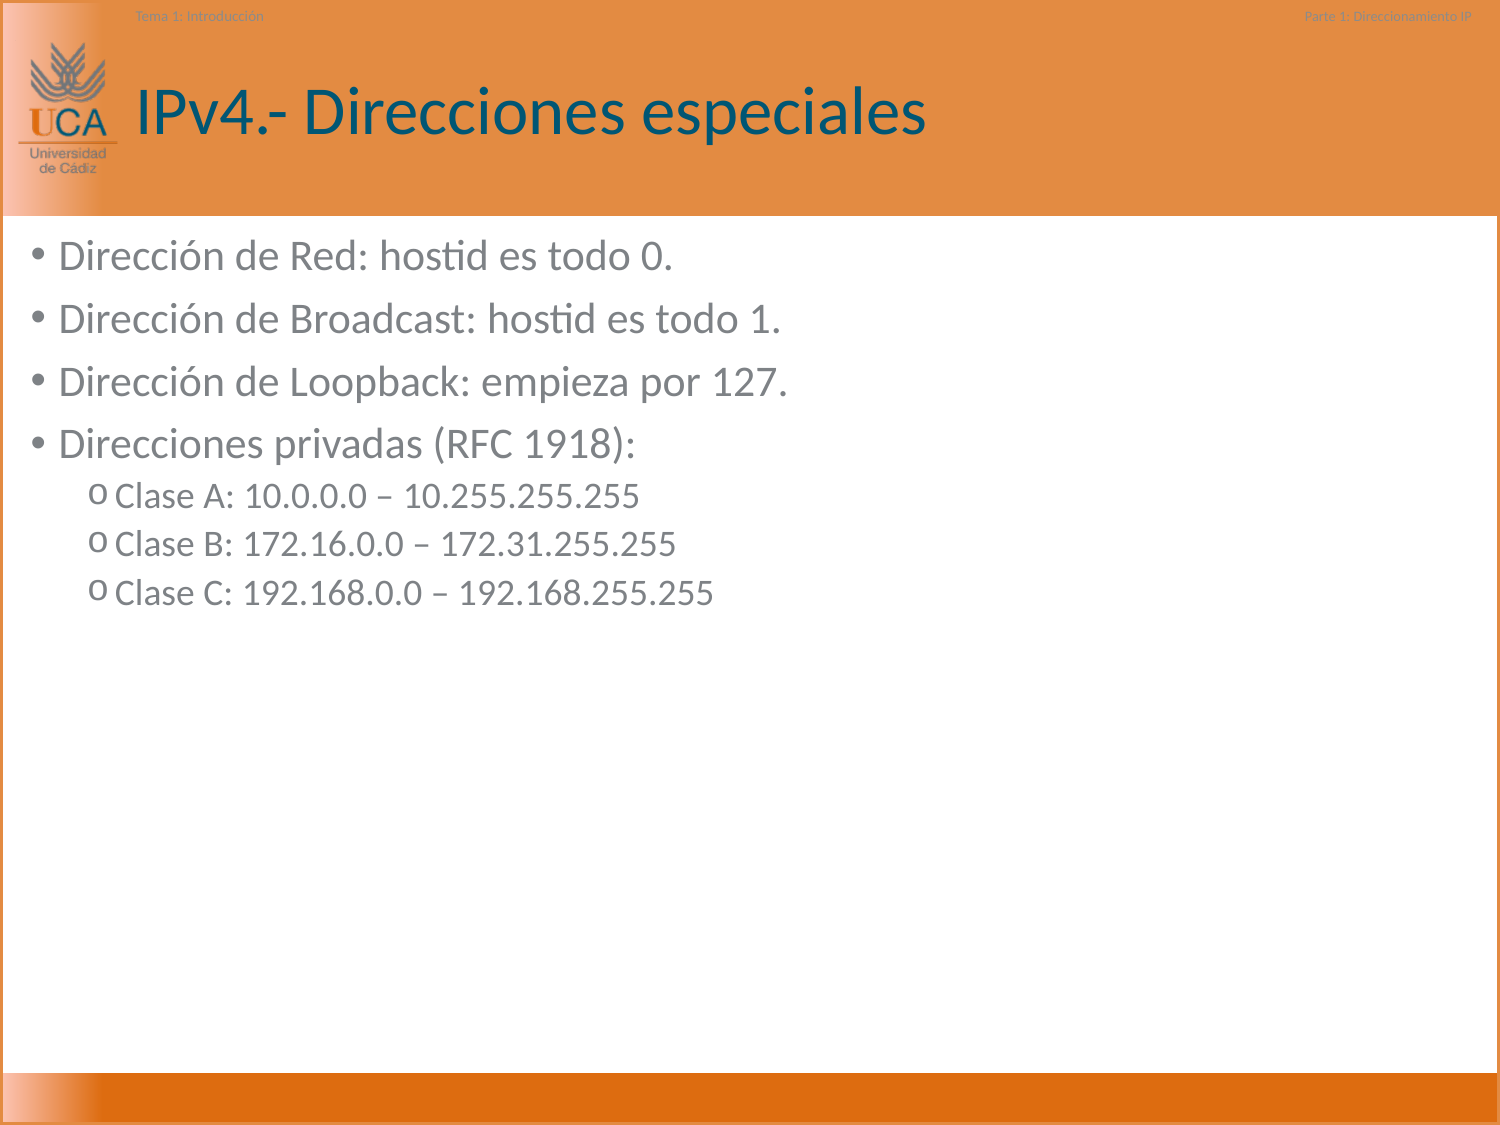

Tema 1: Introducción

Parte 1: Direccionamiento IP
# IPv4.- Direcciones especiales
Dirección de Red: hostid es todo 0.
Dirección de Broadcast: hostid es todo 1.
Dirección de Loopback: empieza por 127.
Direcciones privadas (RFC 1918):
Clase A: 10.0.0.0 – 10.255.255.255
Clase B: 172.16.0.0 – 172.31.255.255
Clase C: 192.168.0.0 – 192.168.255.255